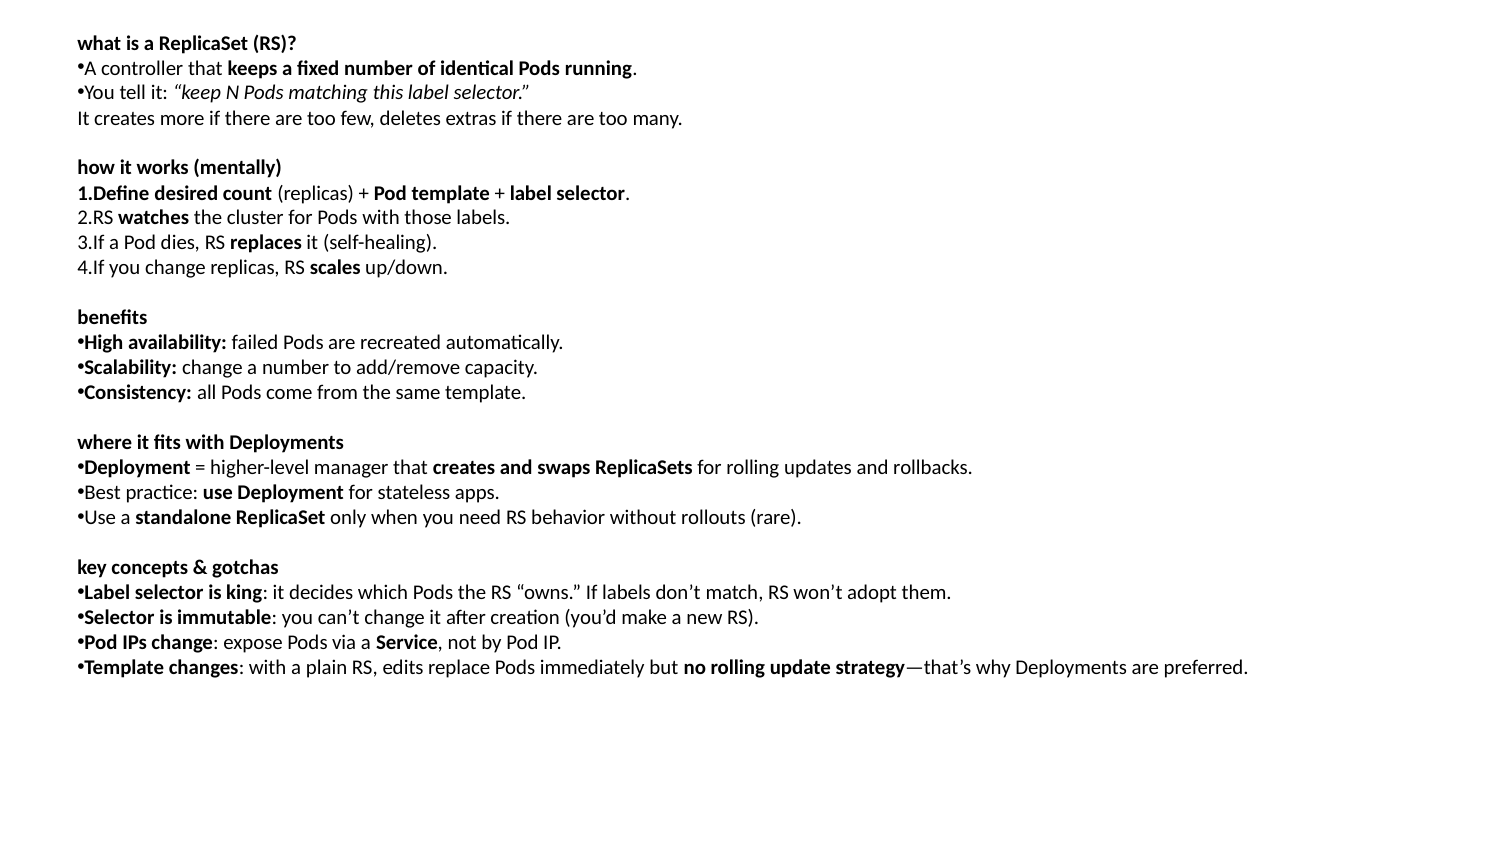

what is a ReplicaSet (RS)?
A controller that keeps a fixed number of identical Pods running.
You tell it: “keep N Pods matching this label selector.”
It creates more if there are too few, deletes extras if there are too many.

how it works (mentally)
Define desired count (replicas) + Pod template + label selector.
RS watches the cluster for Pods with those labels.
If a Pod dies, RS replaces it (self-healing).
If you change replicas, RS scales up/down.

benefits
High availability: failed Pods are recreated automatically.
Scalability: change a number to add/remove capacity.
Consistency: all Pods come from the same template.

where it fits with Deployments
Deployment = higher-level manager that creates and swaps ReplicaSets for rolling updates and rollbacks.
Best practice: use Deployment for stateless apps.
Use a standalone ReplicaSet only when you need RS behavior without rollouts (rare).

key concepts & gotchas
Label selector is king: it decides which Pods the RS “owns.” If labels don’t match, RS won’t adopt them.
Selector is immutable: you can’t change it after creation (you’d make a new RS).
Pod IPs change: expose Pods via a Service, not by Pod IP.
Template changes: with a plain RS, edits replace Pods immediately but no rolling update strategy—that’s why Deployments are preferred.